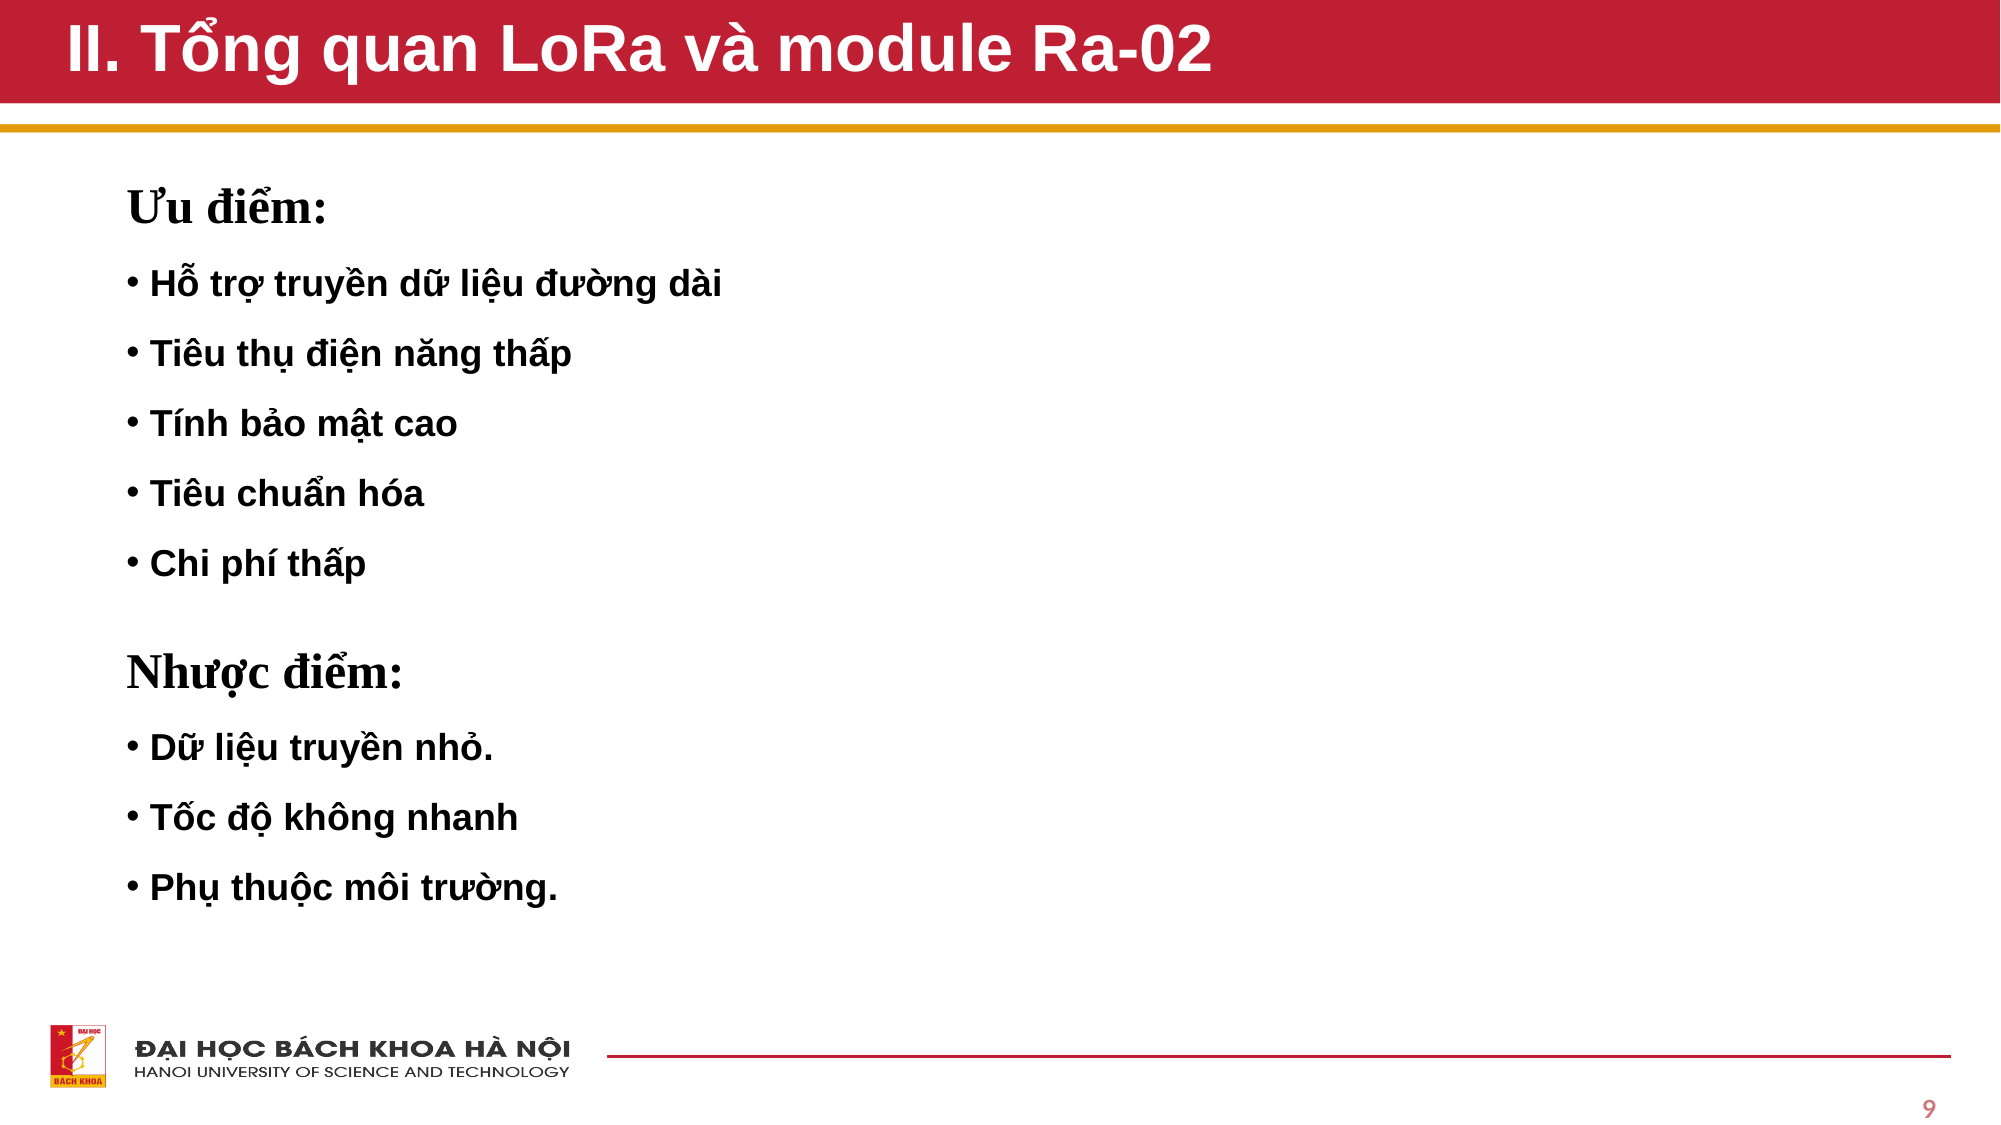

# II. Tổng quan LoRa và module Ra-02
Ưu điểm:
 Hỗ trợ truyền dữ liệu đường dài
 Tiêu thụ điện năng thấp
 Tính bảo mật cao
 Tiêu chuẩn hóa
 Chi phí thấp
Nhược điểm:
 Dữ liệu truyền nhỏ.
 Tốc độ không nhanh
 Phụ thuộc môi trường.
9